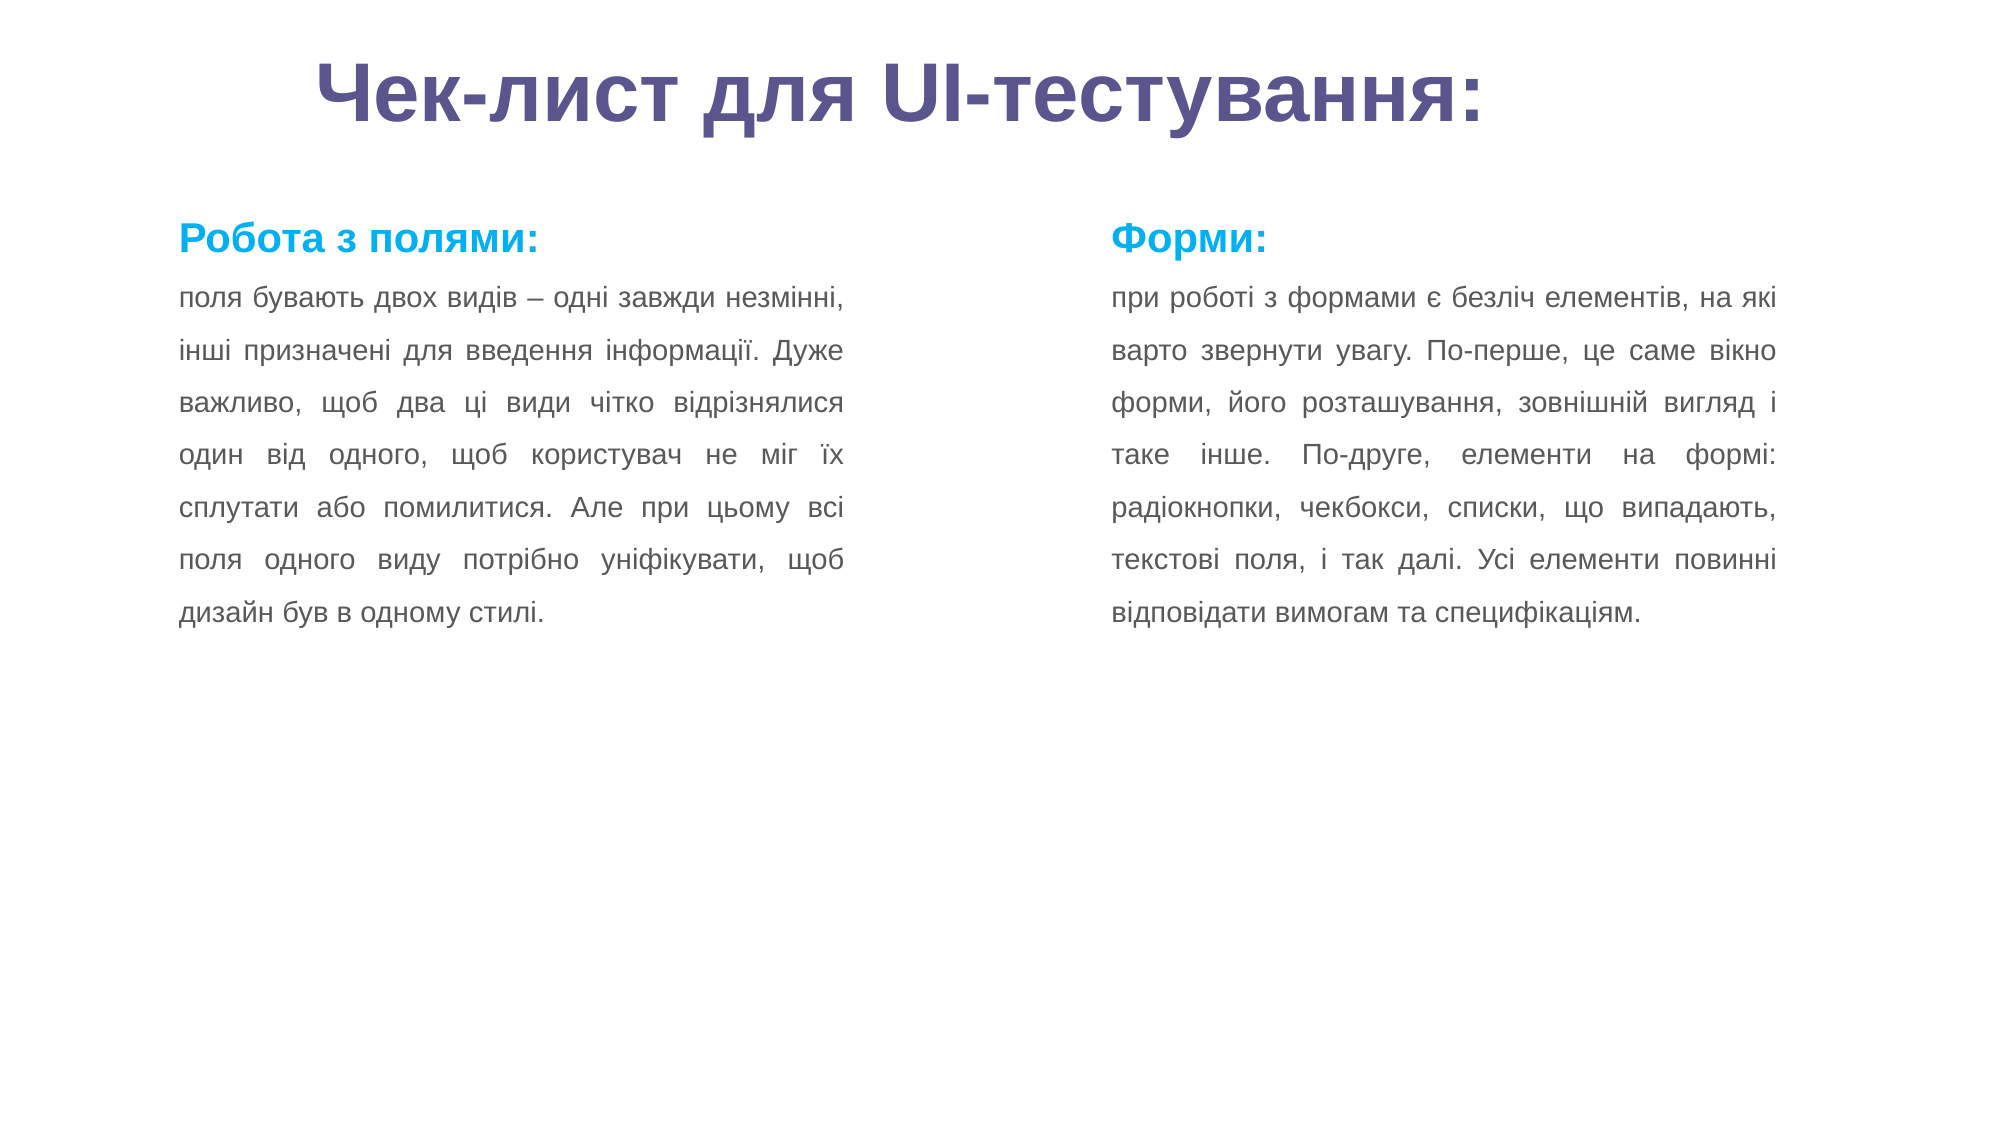

Чек-лист для UI-тестування:
Робота з полями:
поля бувають двох видів – одні завжди незмінні, інші призначені для введення інформації. Дуже важливо, щоб два ці види чітко відрізнялися один від одного, щоб користувач не міг їх сплутати або помилитися. Але при цьому всі поля одного виду потрібно уніфікувати, щоб дизайн був в одному стилі.
Форми:
при роботі з формами є безліч елементів, на які варто звернути увагу. По-перше, це саме вікно форми, його розташування, зовнішній вигляд і таке інше. По-друге, елементи на формі: радіокнопки, чекбокси, списки, що випадають, текстові поля, і так далі. Усі елементи повинні відповідати вимогам та специфікаціям.